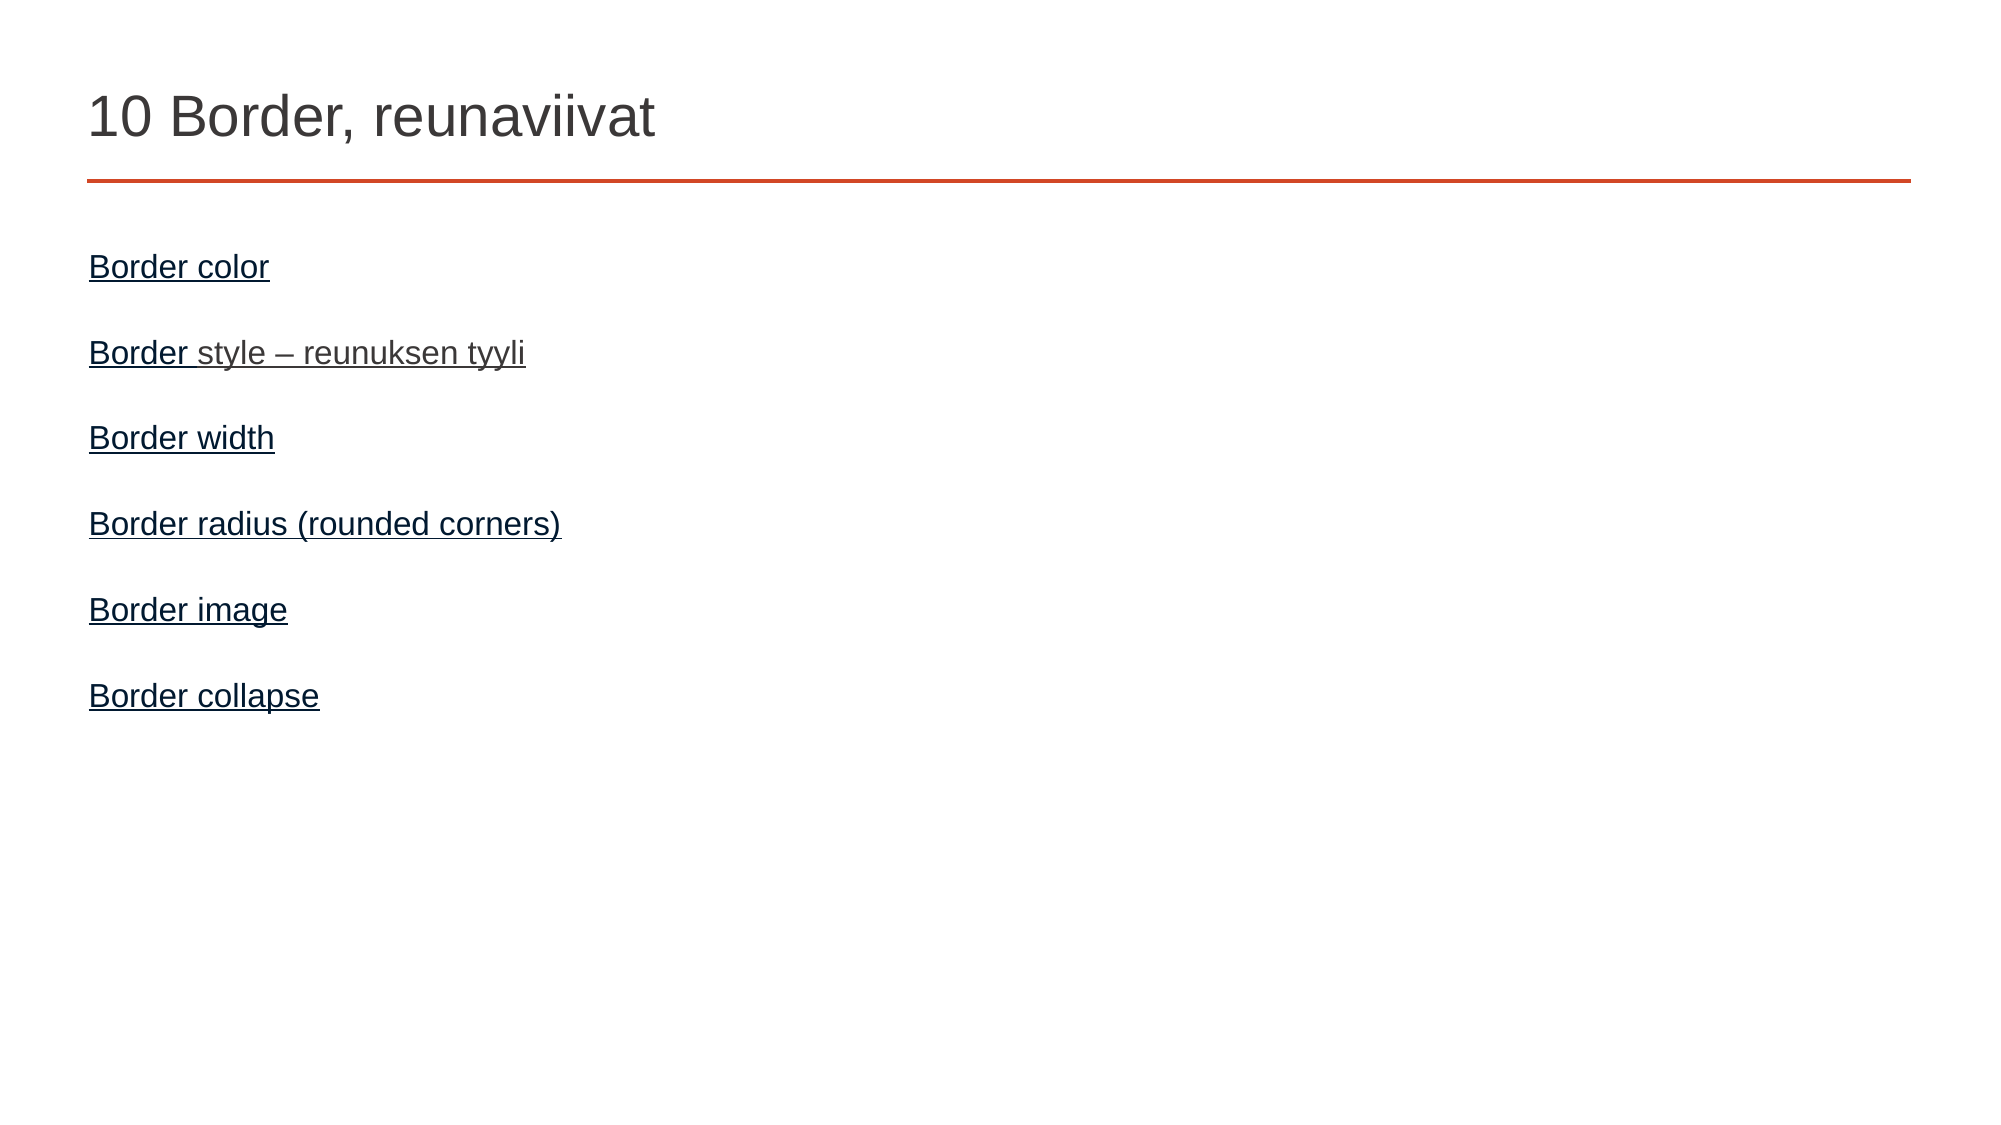

# 10 Border, reunaviivat
Border color
Border style – reunuksen tyyli
Border width
Border radius (rounded corners)
Border image
Border collapse